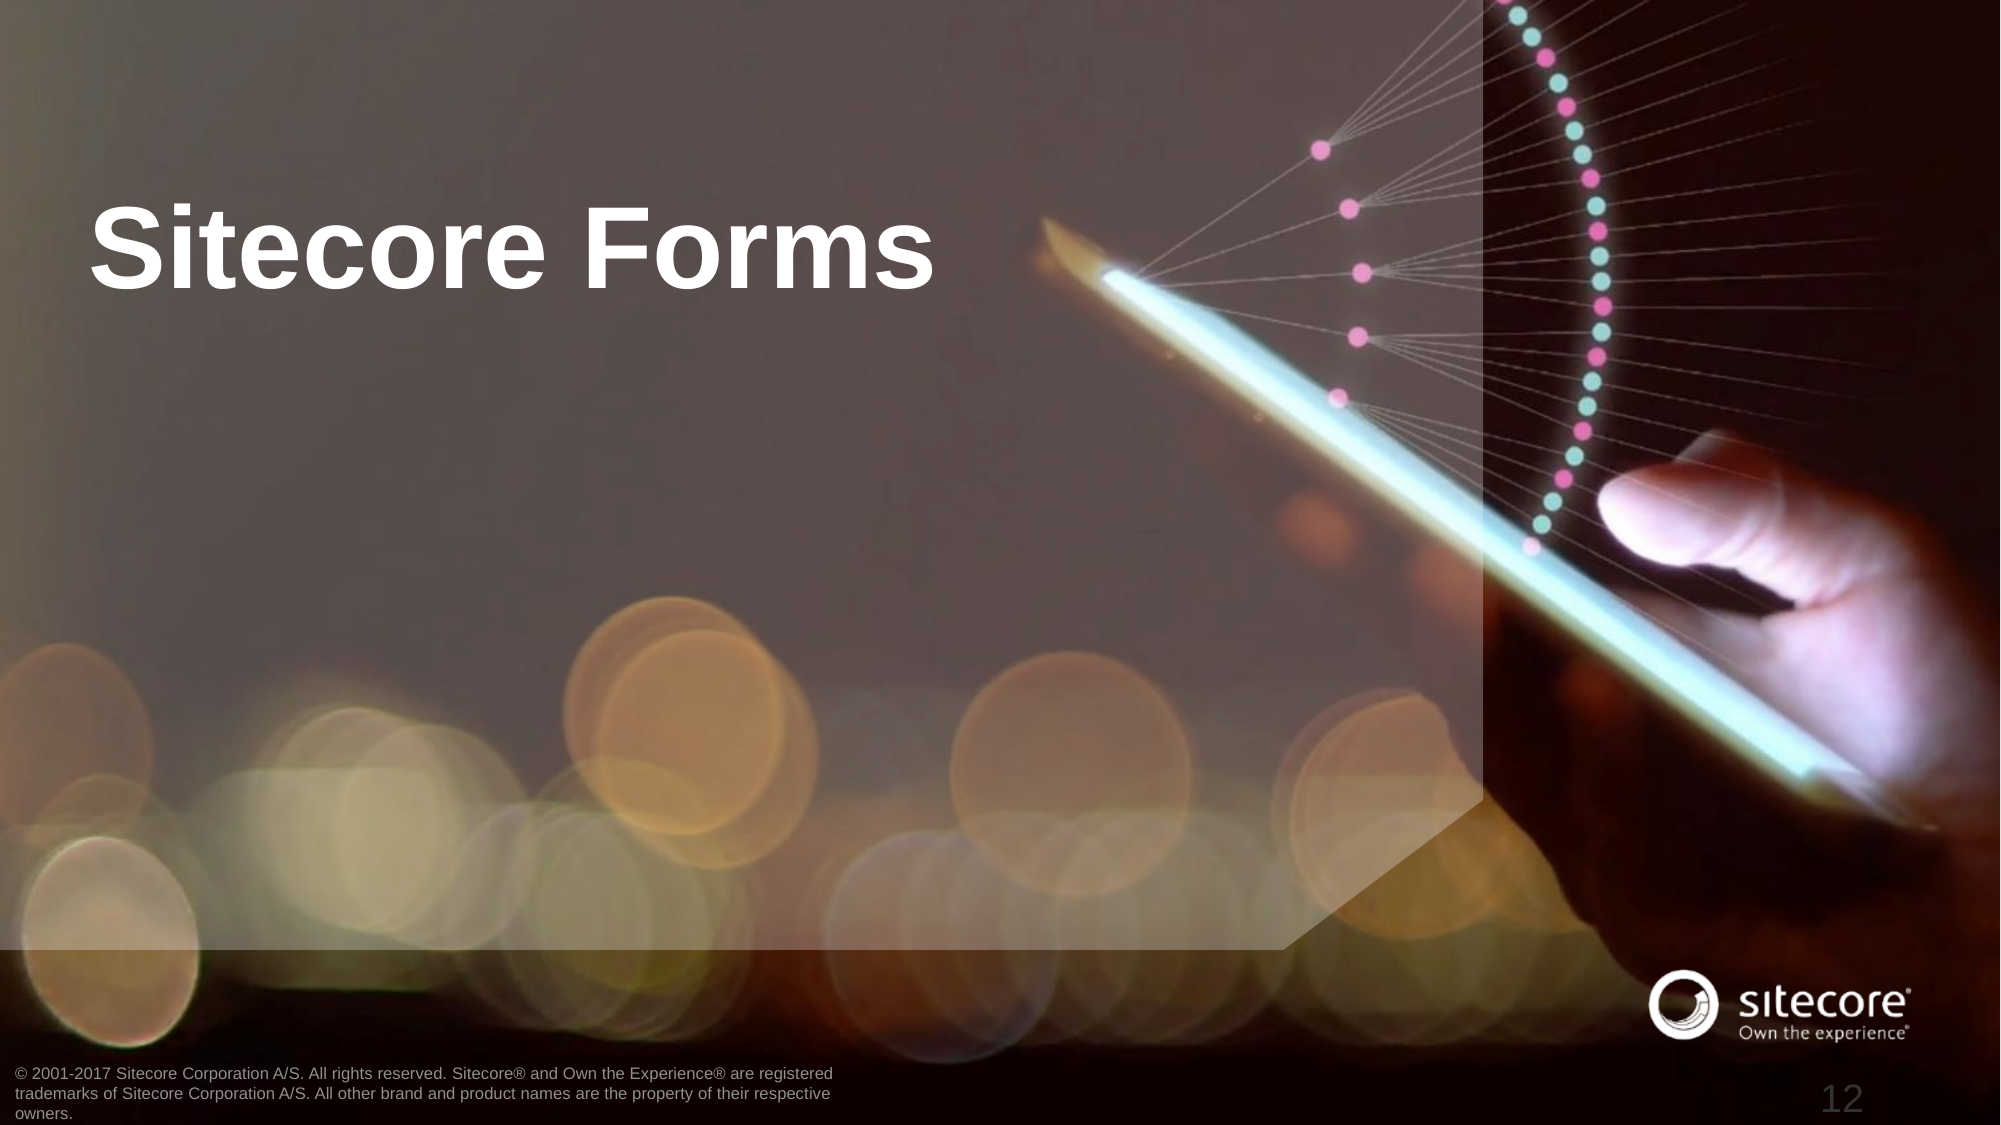

Sitecore Forms
© 2001-2017 Sitecore Corporation A/S. All rights reserved. Sitecore® and Own the Experience® are registered trademarks of Sitecore Corporation A/S. All other brand and product names are the property of their respective owners.
12